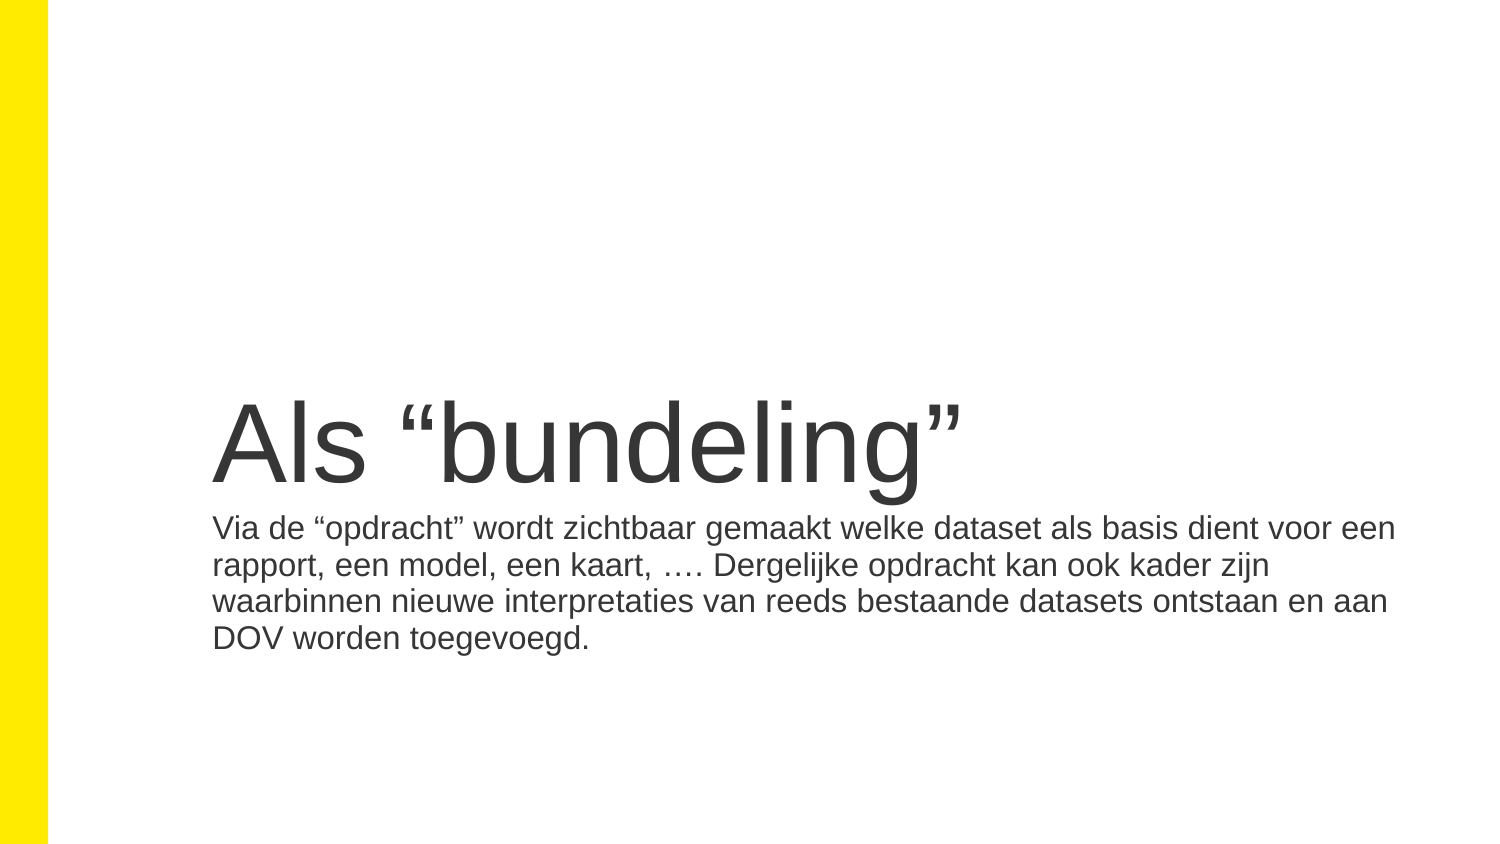

# Als “bundeling”
Via de “opdracht” wordt zichtbaar gemaakt welke dataset als basis dient voor een rapport, een model, een kaart, …. Dergelijke opdracht kan ook kader zijn waarbinnen nieuwe interpretaties van reeds bestaande datasets ontstaan en aan DOV worden toegevoegd.